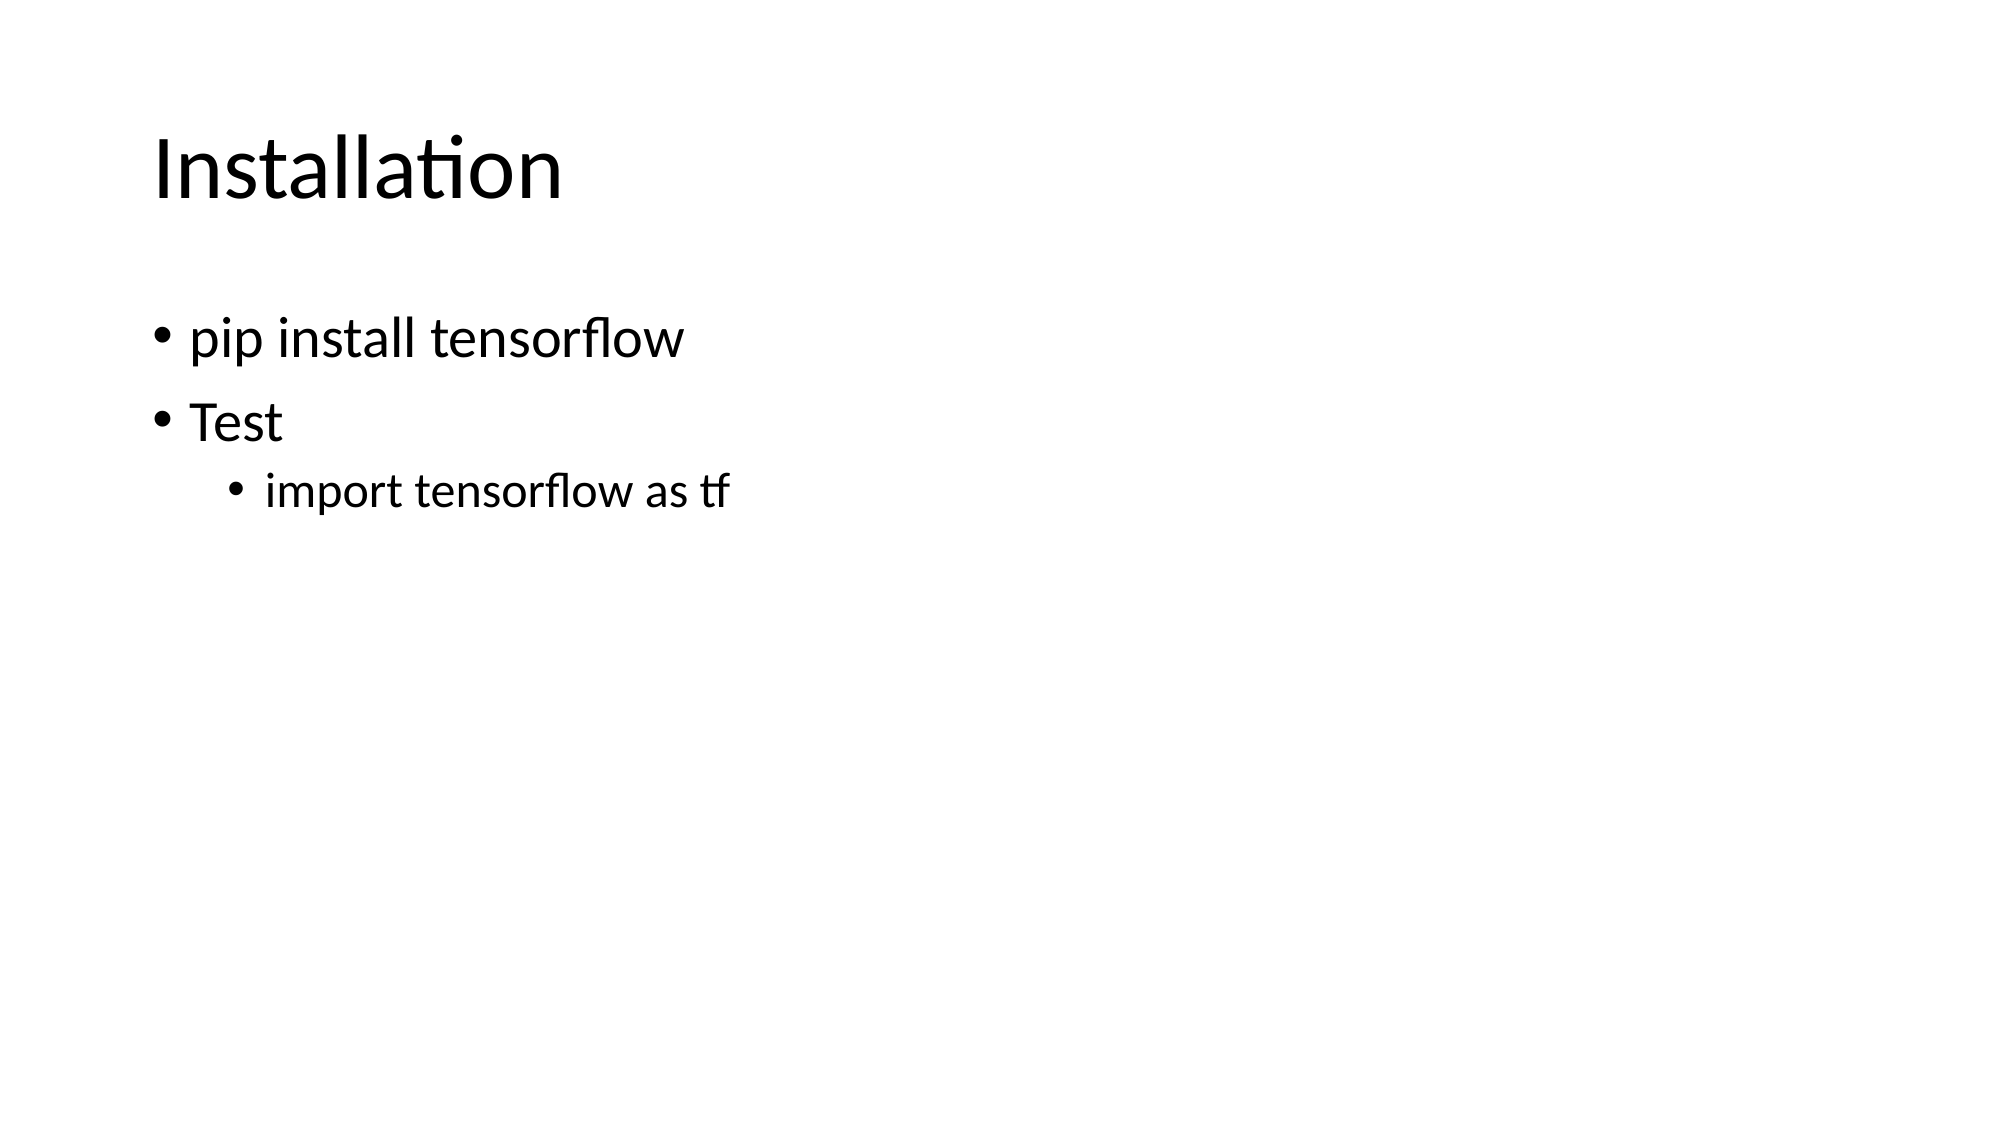

# Installation
pip install tensorflow
Test
import tensorflow as tf